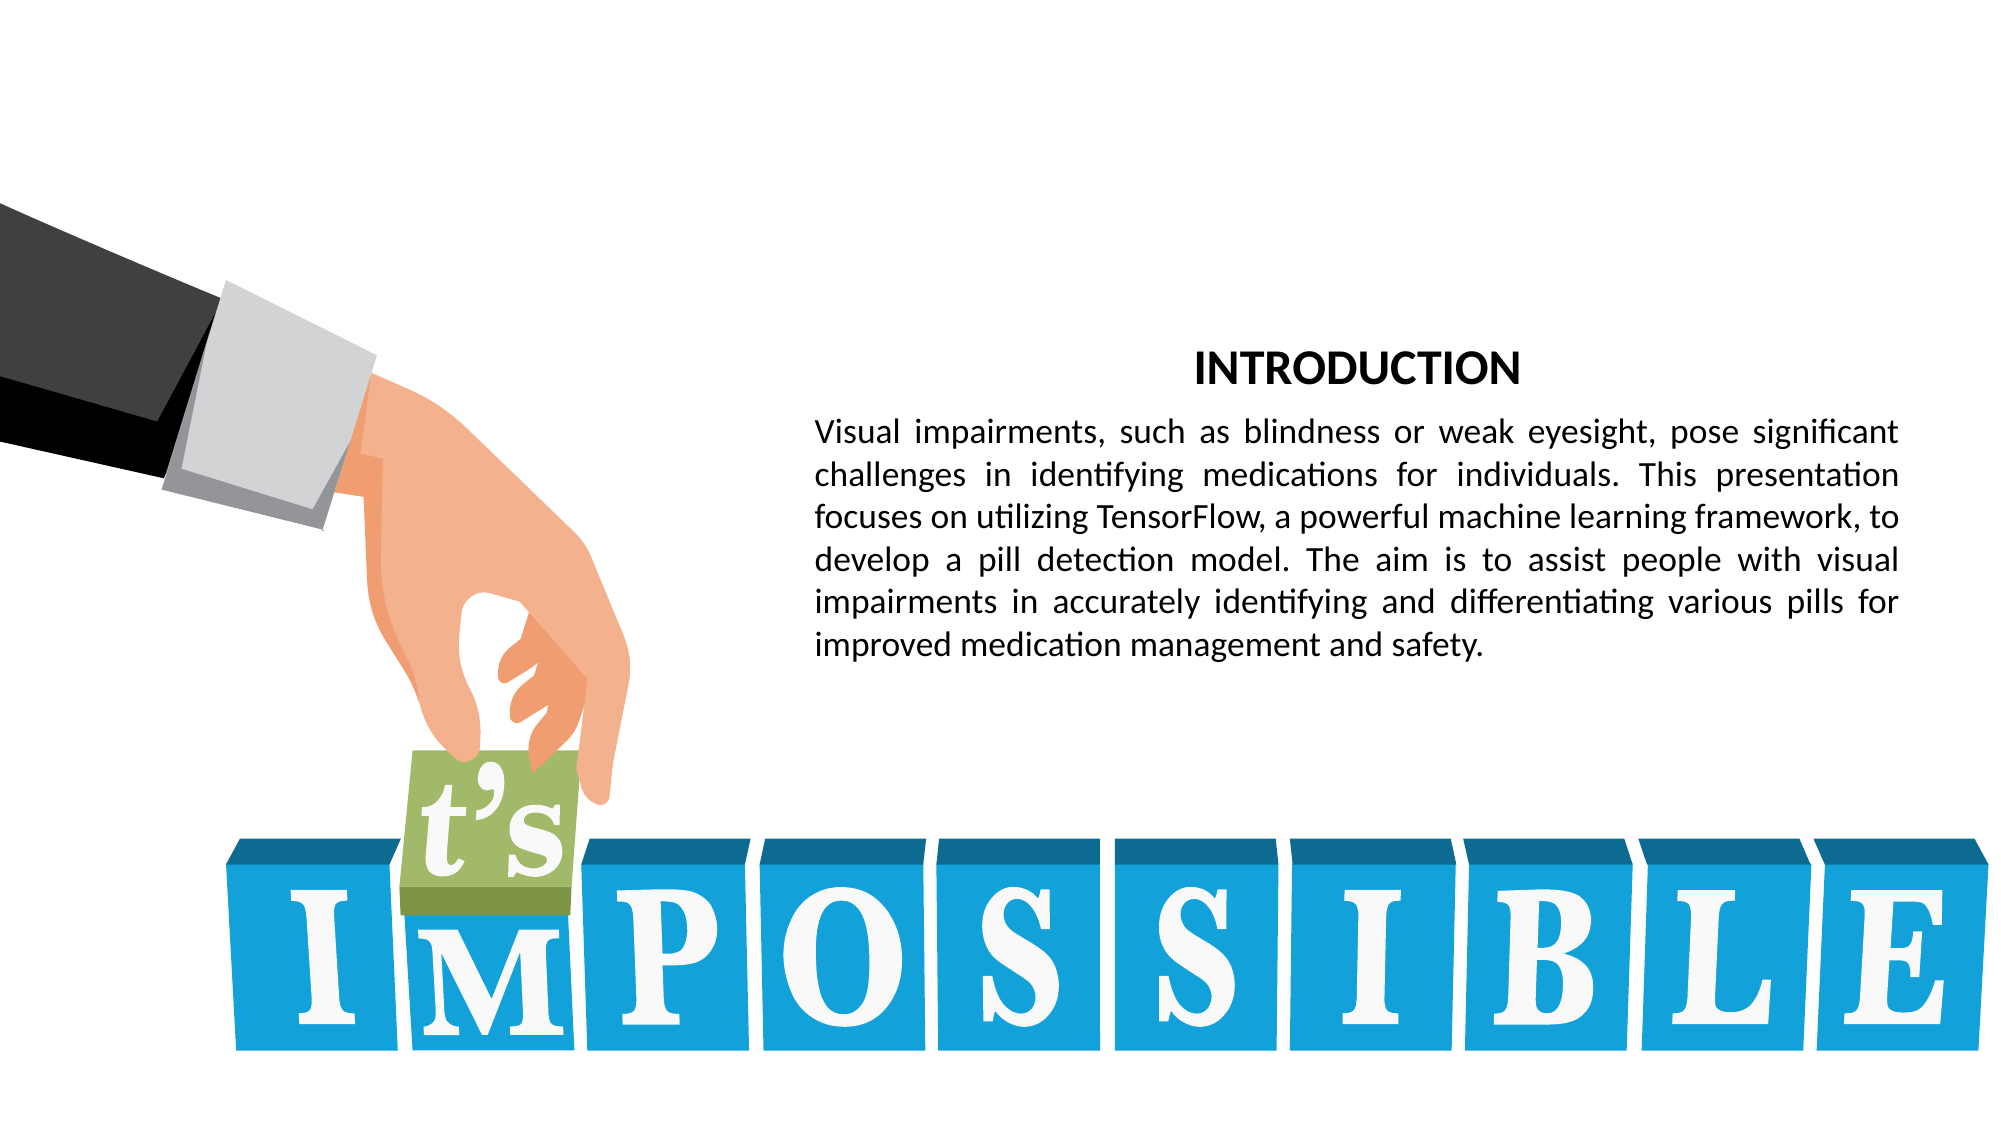

INTRODUCTION
Visual impairments, such as blindness or weak eyesight, pose significant challenges in identifying medications for individuals. This presentation focuses on utilizing TensorFlow, a powerful machine learning framework, to develop a pill detection model. The aim is to assist people with visual impairments in accurately identifying and differentiating various pills for improved medication management and safety.